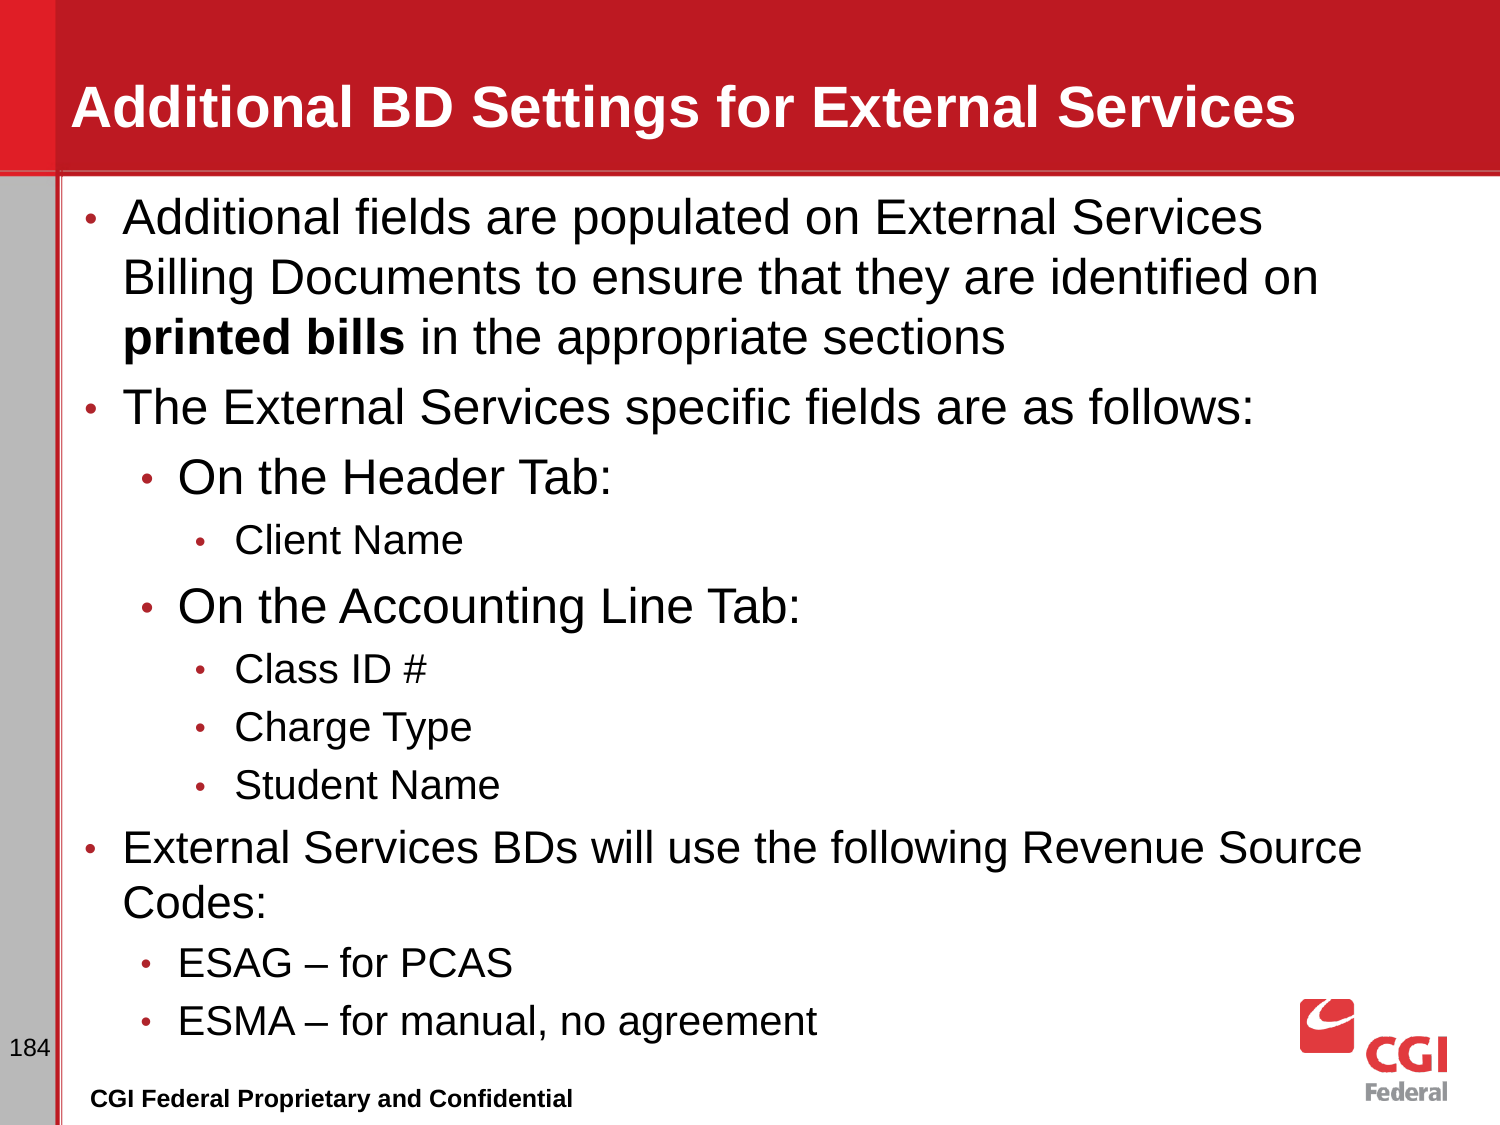

# Additional BD Settings for External Services
Additional fields are populated on External Services Billing Documents to ensure that they are identified on printed bills in the appropriate sections
The External Services specific fields are as follows:
On the Header Tab:
Client Name
On the Accounting Line Tab:
Class ID #
Charge Type
Student Name
External Services BDs will use the following Revenue Source Codes:
ESAG – for PCAS
ESMA – for manual, no agreement

184
CGI Federal Proprietary and Confidential